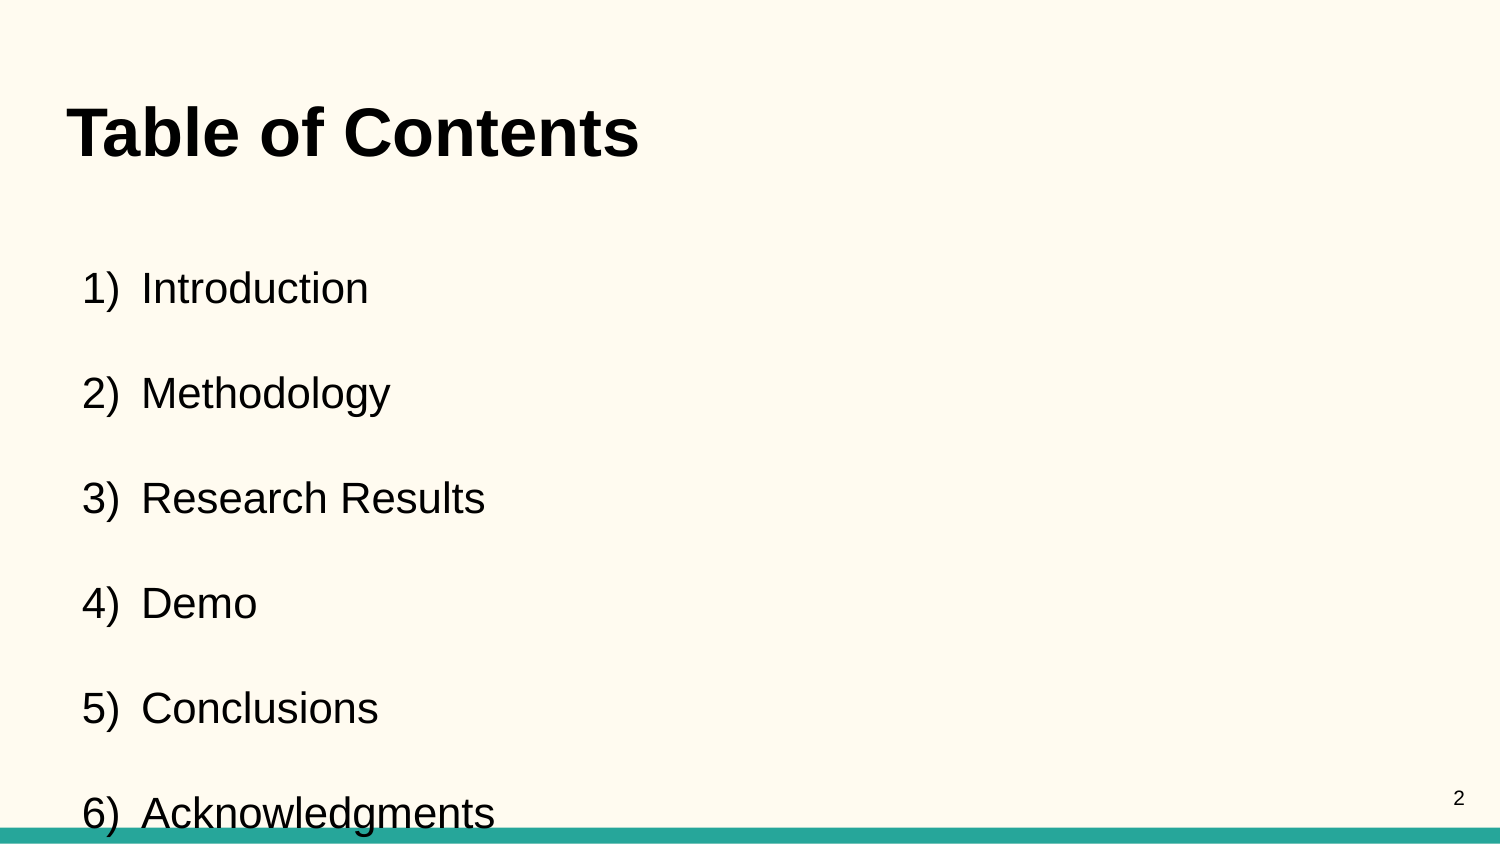

# Table of Contents
Introduction
Methodology
Research Results
Demo
Conclusions
Acknowledgments
2